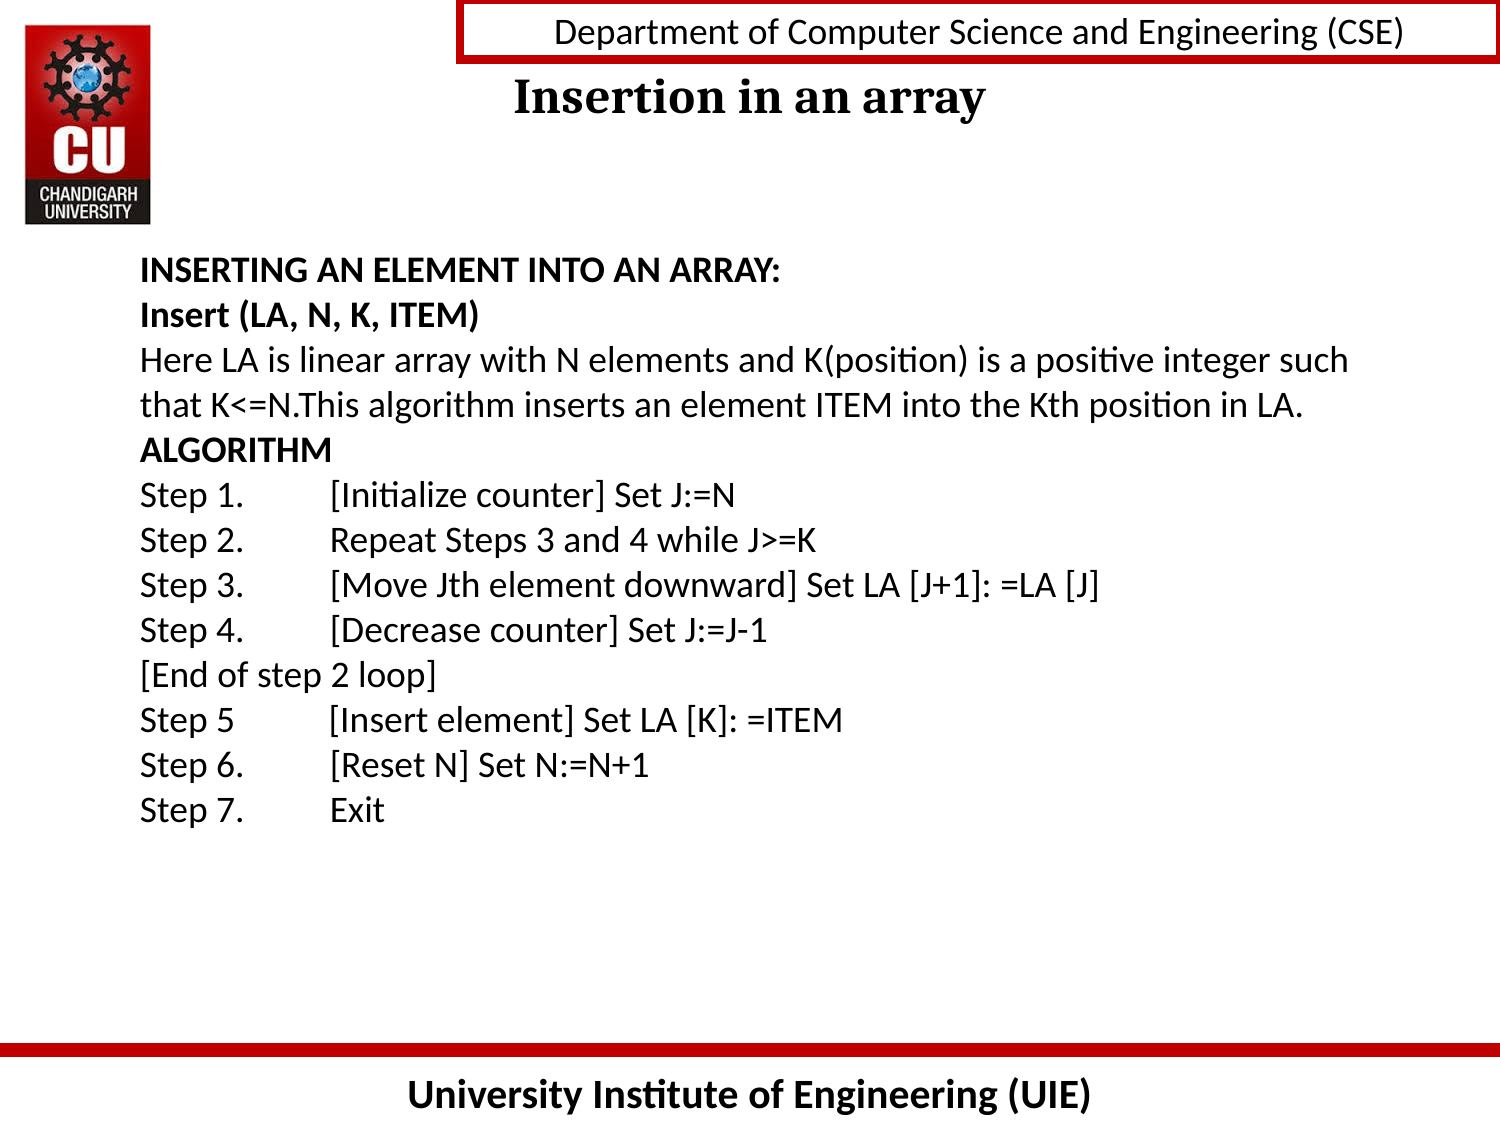

# Insertion in an array
INSERTING AN ELEMENT INTO AN ARRAY:
Insert (LA, N, K, ITEM)
Here LA is linear array with N elements and K(position) is a positive integer such that K<=N.This algorithm inserts an element ITEM into the Kth position in LA.
ALGORITHM
Step 1.          [Initialize counter] Set J:=N
Step 2.          Repeat Steps 3 and 4 while J>=K
Step 3.          [Move Jth element downward] Set LA [J+1]: =LA [J]
Step 4.          [Decrease counter] Set J:=J-1
[End of step 2 loop]
Step 5           [Insert element] Set LA [K]: =ITEM
Step 6.          [Reset N] Set N:=N+1
Step 7.          Exit